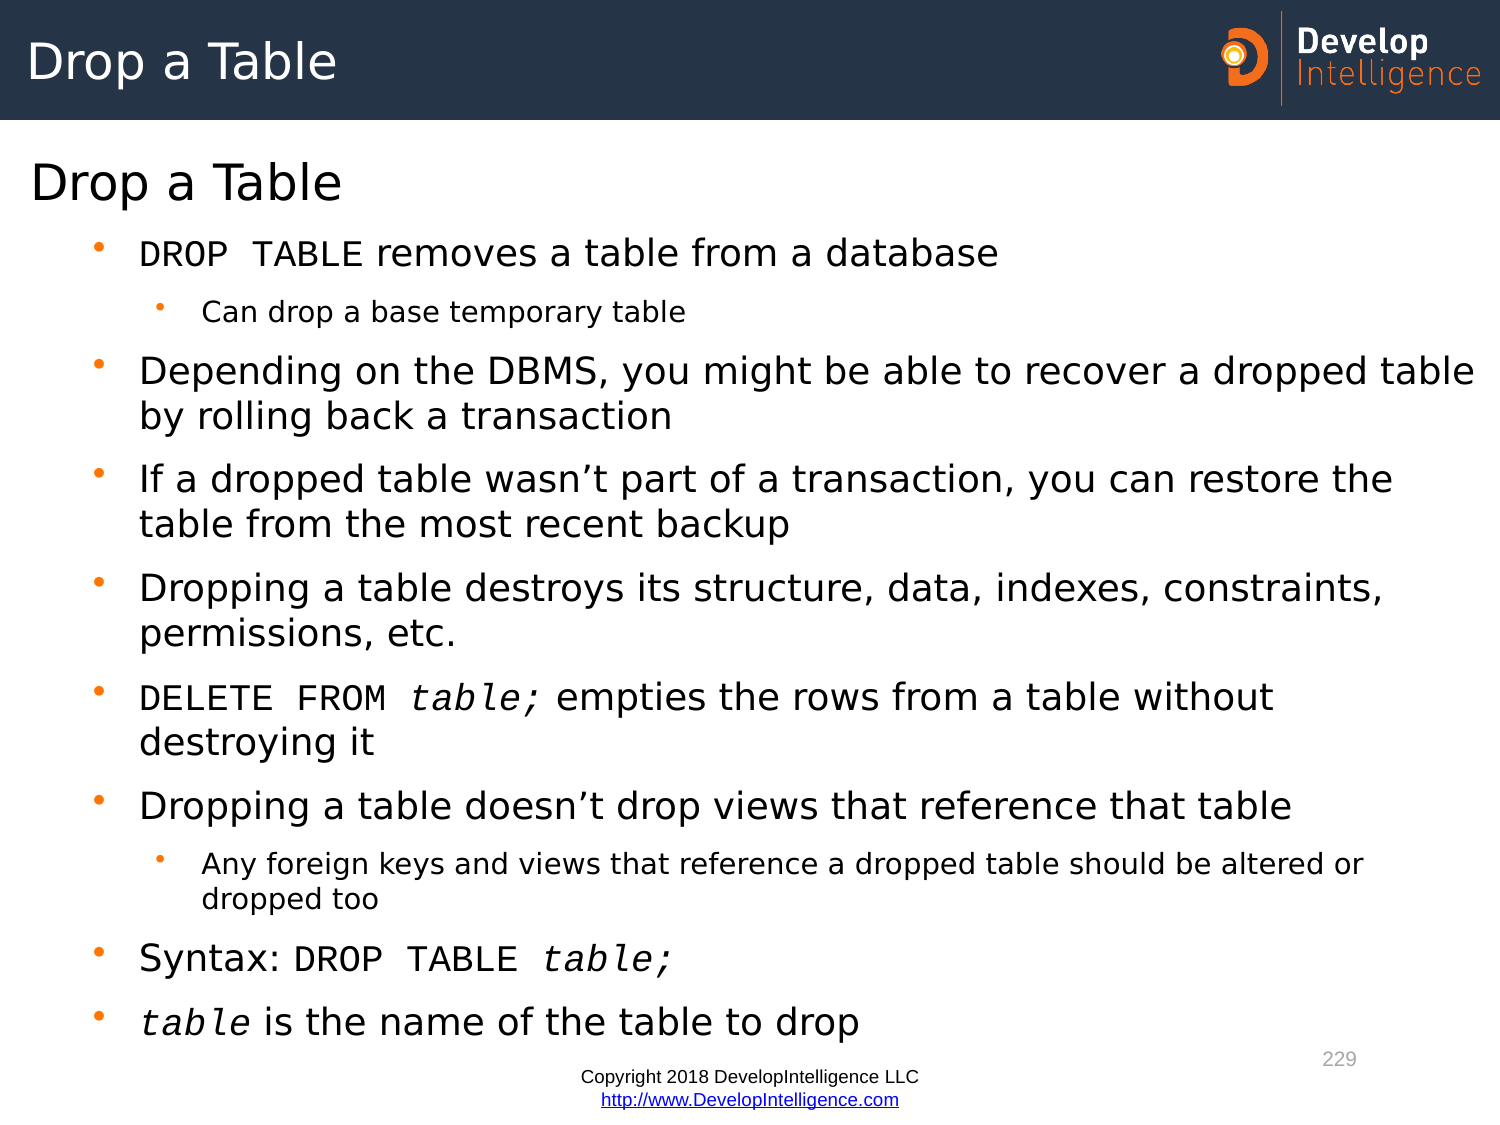

# Drop a Table

Drop a Table
DROP TABLE removes a table from a database
Can drop a base temporary table
Depending on the DBMS, you might be able to recover a dropped table by rolling back a transaction
If a dropped table wasn’t part of a transaction, you can restore the table from the most recent backup
Dropping a table destroys its structure, data, indexes, constraints, permissions, etc.
DELETE FROM table; empties the rows from a table without destroying it
Dropping a table doesn’t drop views that reference that table
Any foreign keys and views that reference a dropped table should be altered or dropped too
Syntax: DROP TABLE table;
table is the name of the table to drop

229